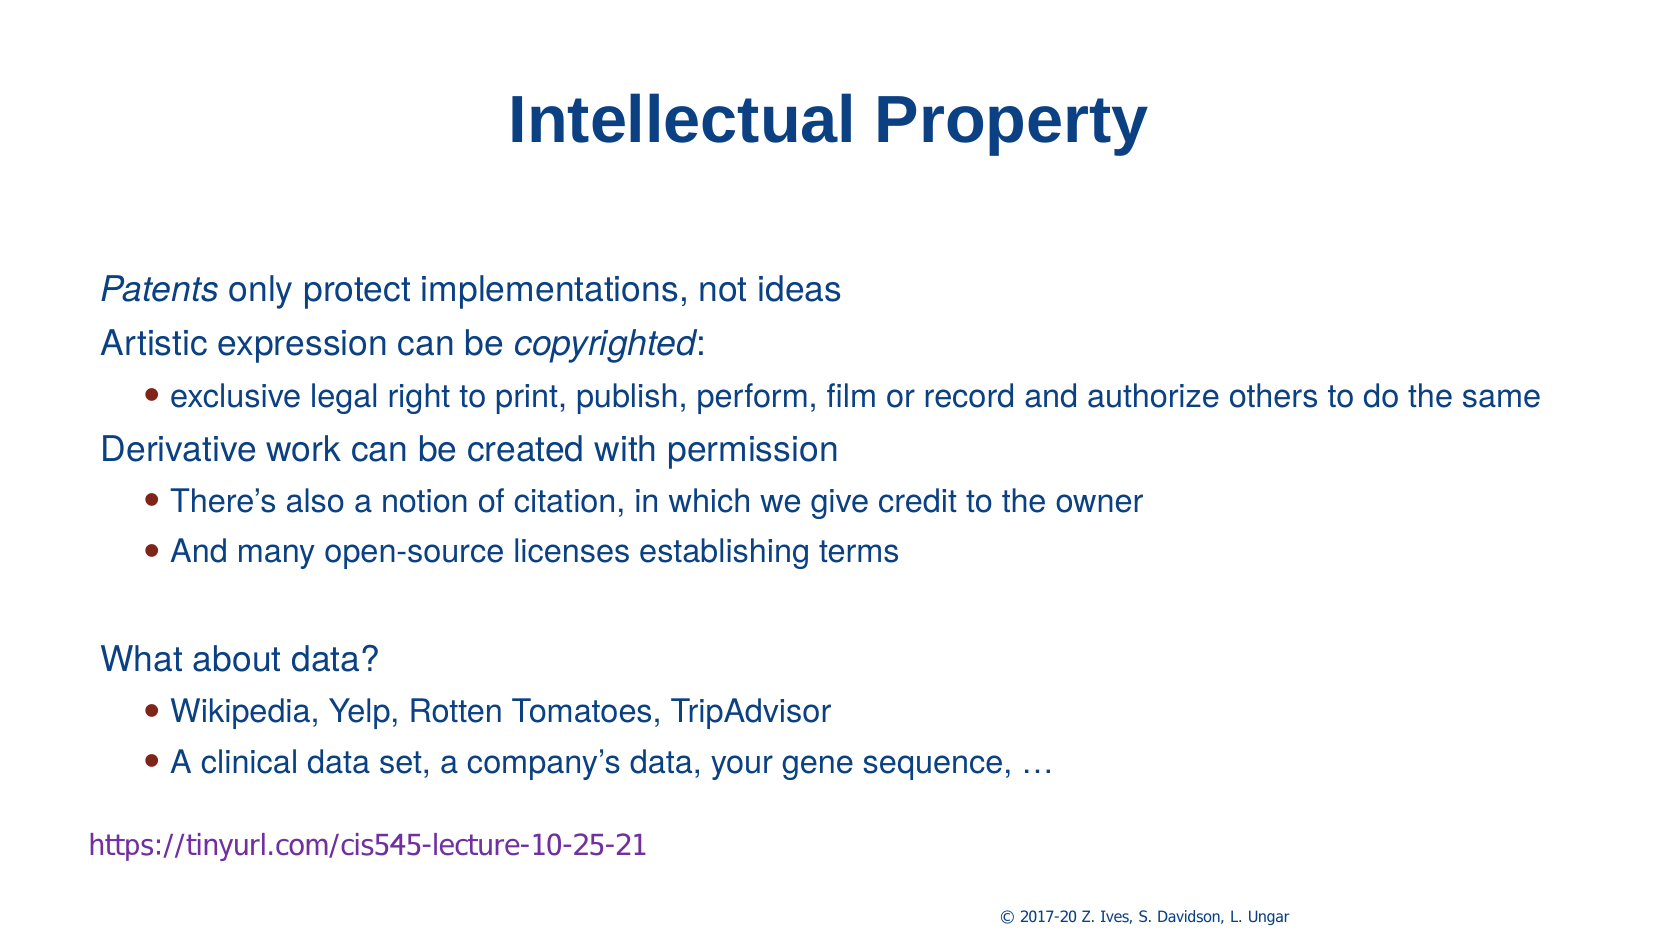

# Intellectual Property
Patents only protect implementations, not ideas
Artistic expression can be copyrighted:
exclusive legal right to print, publish, perform, film or record and authorize others to do the same
Derivative work can be created with permission
There’s also a notion of citation, in which we give credit to the owner
And many open-source licenses establishing terms

What about data?
Wikipedia, Yelp, Rotten Tomatoes, TripAdvisor
A clinical data set, a company’s data, your gene sequence, …
5